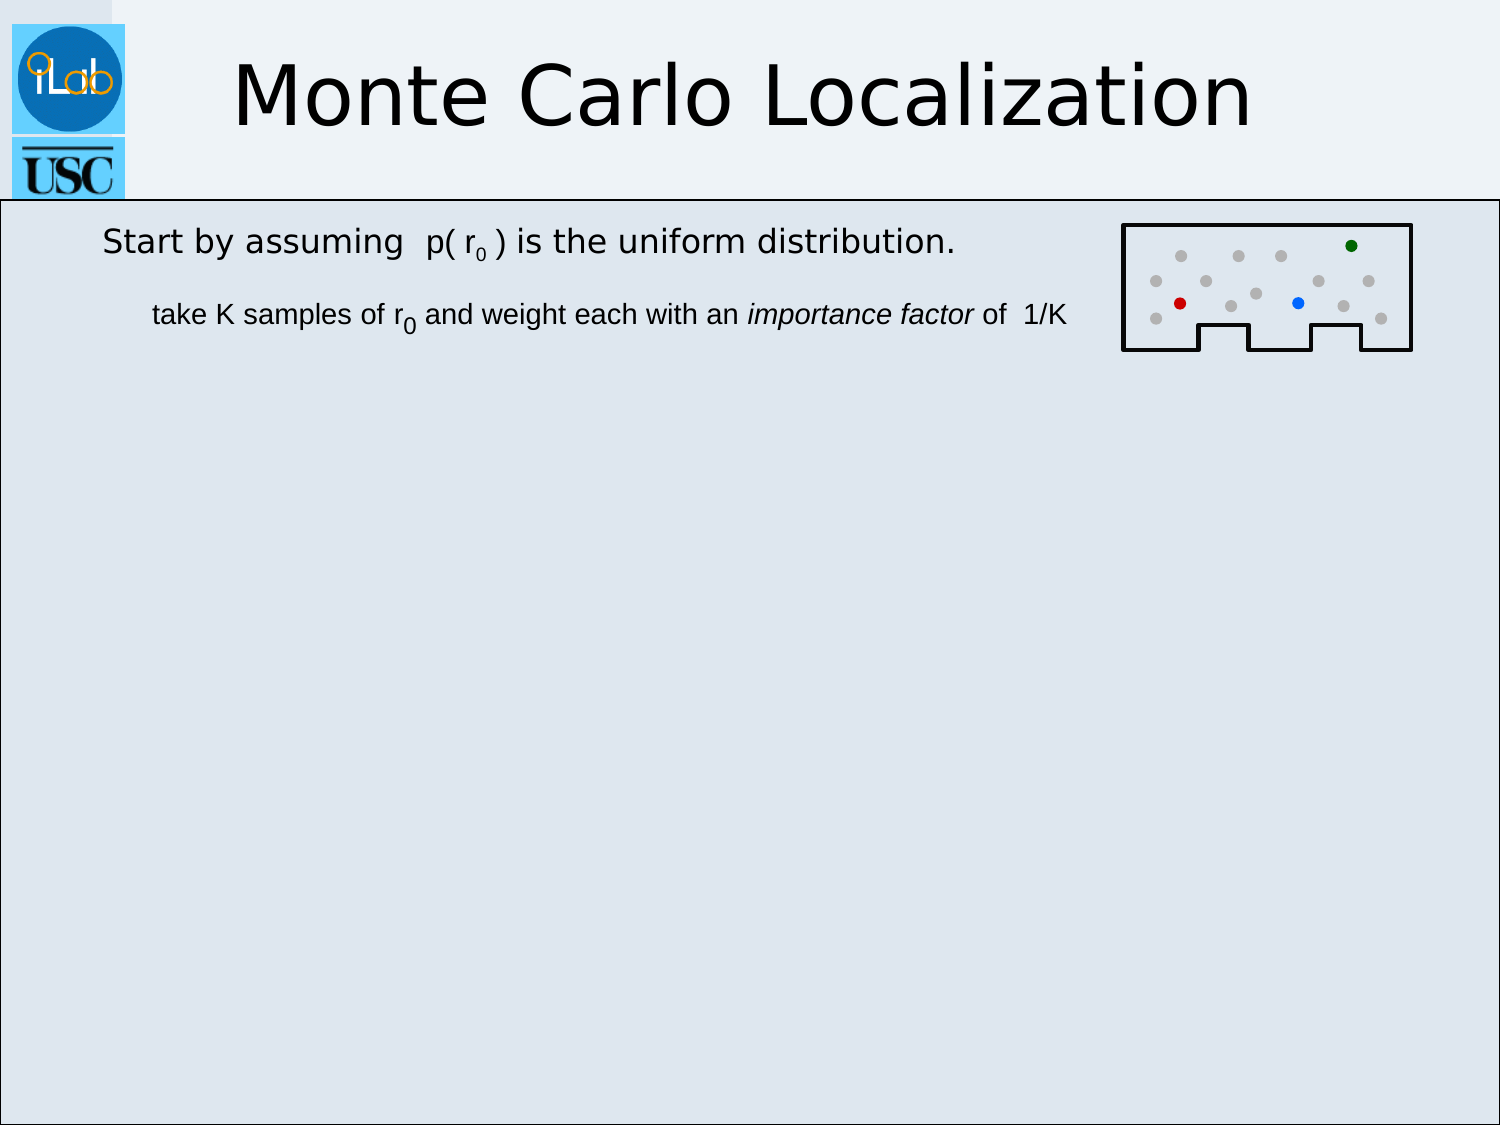

Monte Carlo Localization

Start by assuming  p( r0 ) is the uniform distribution.

take K samples of r0 and weight each with an importance factor of  1/K